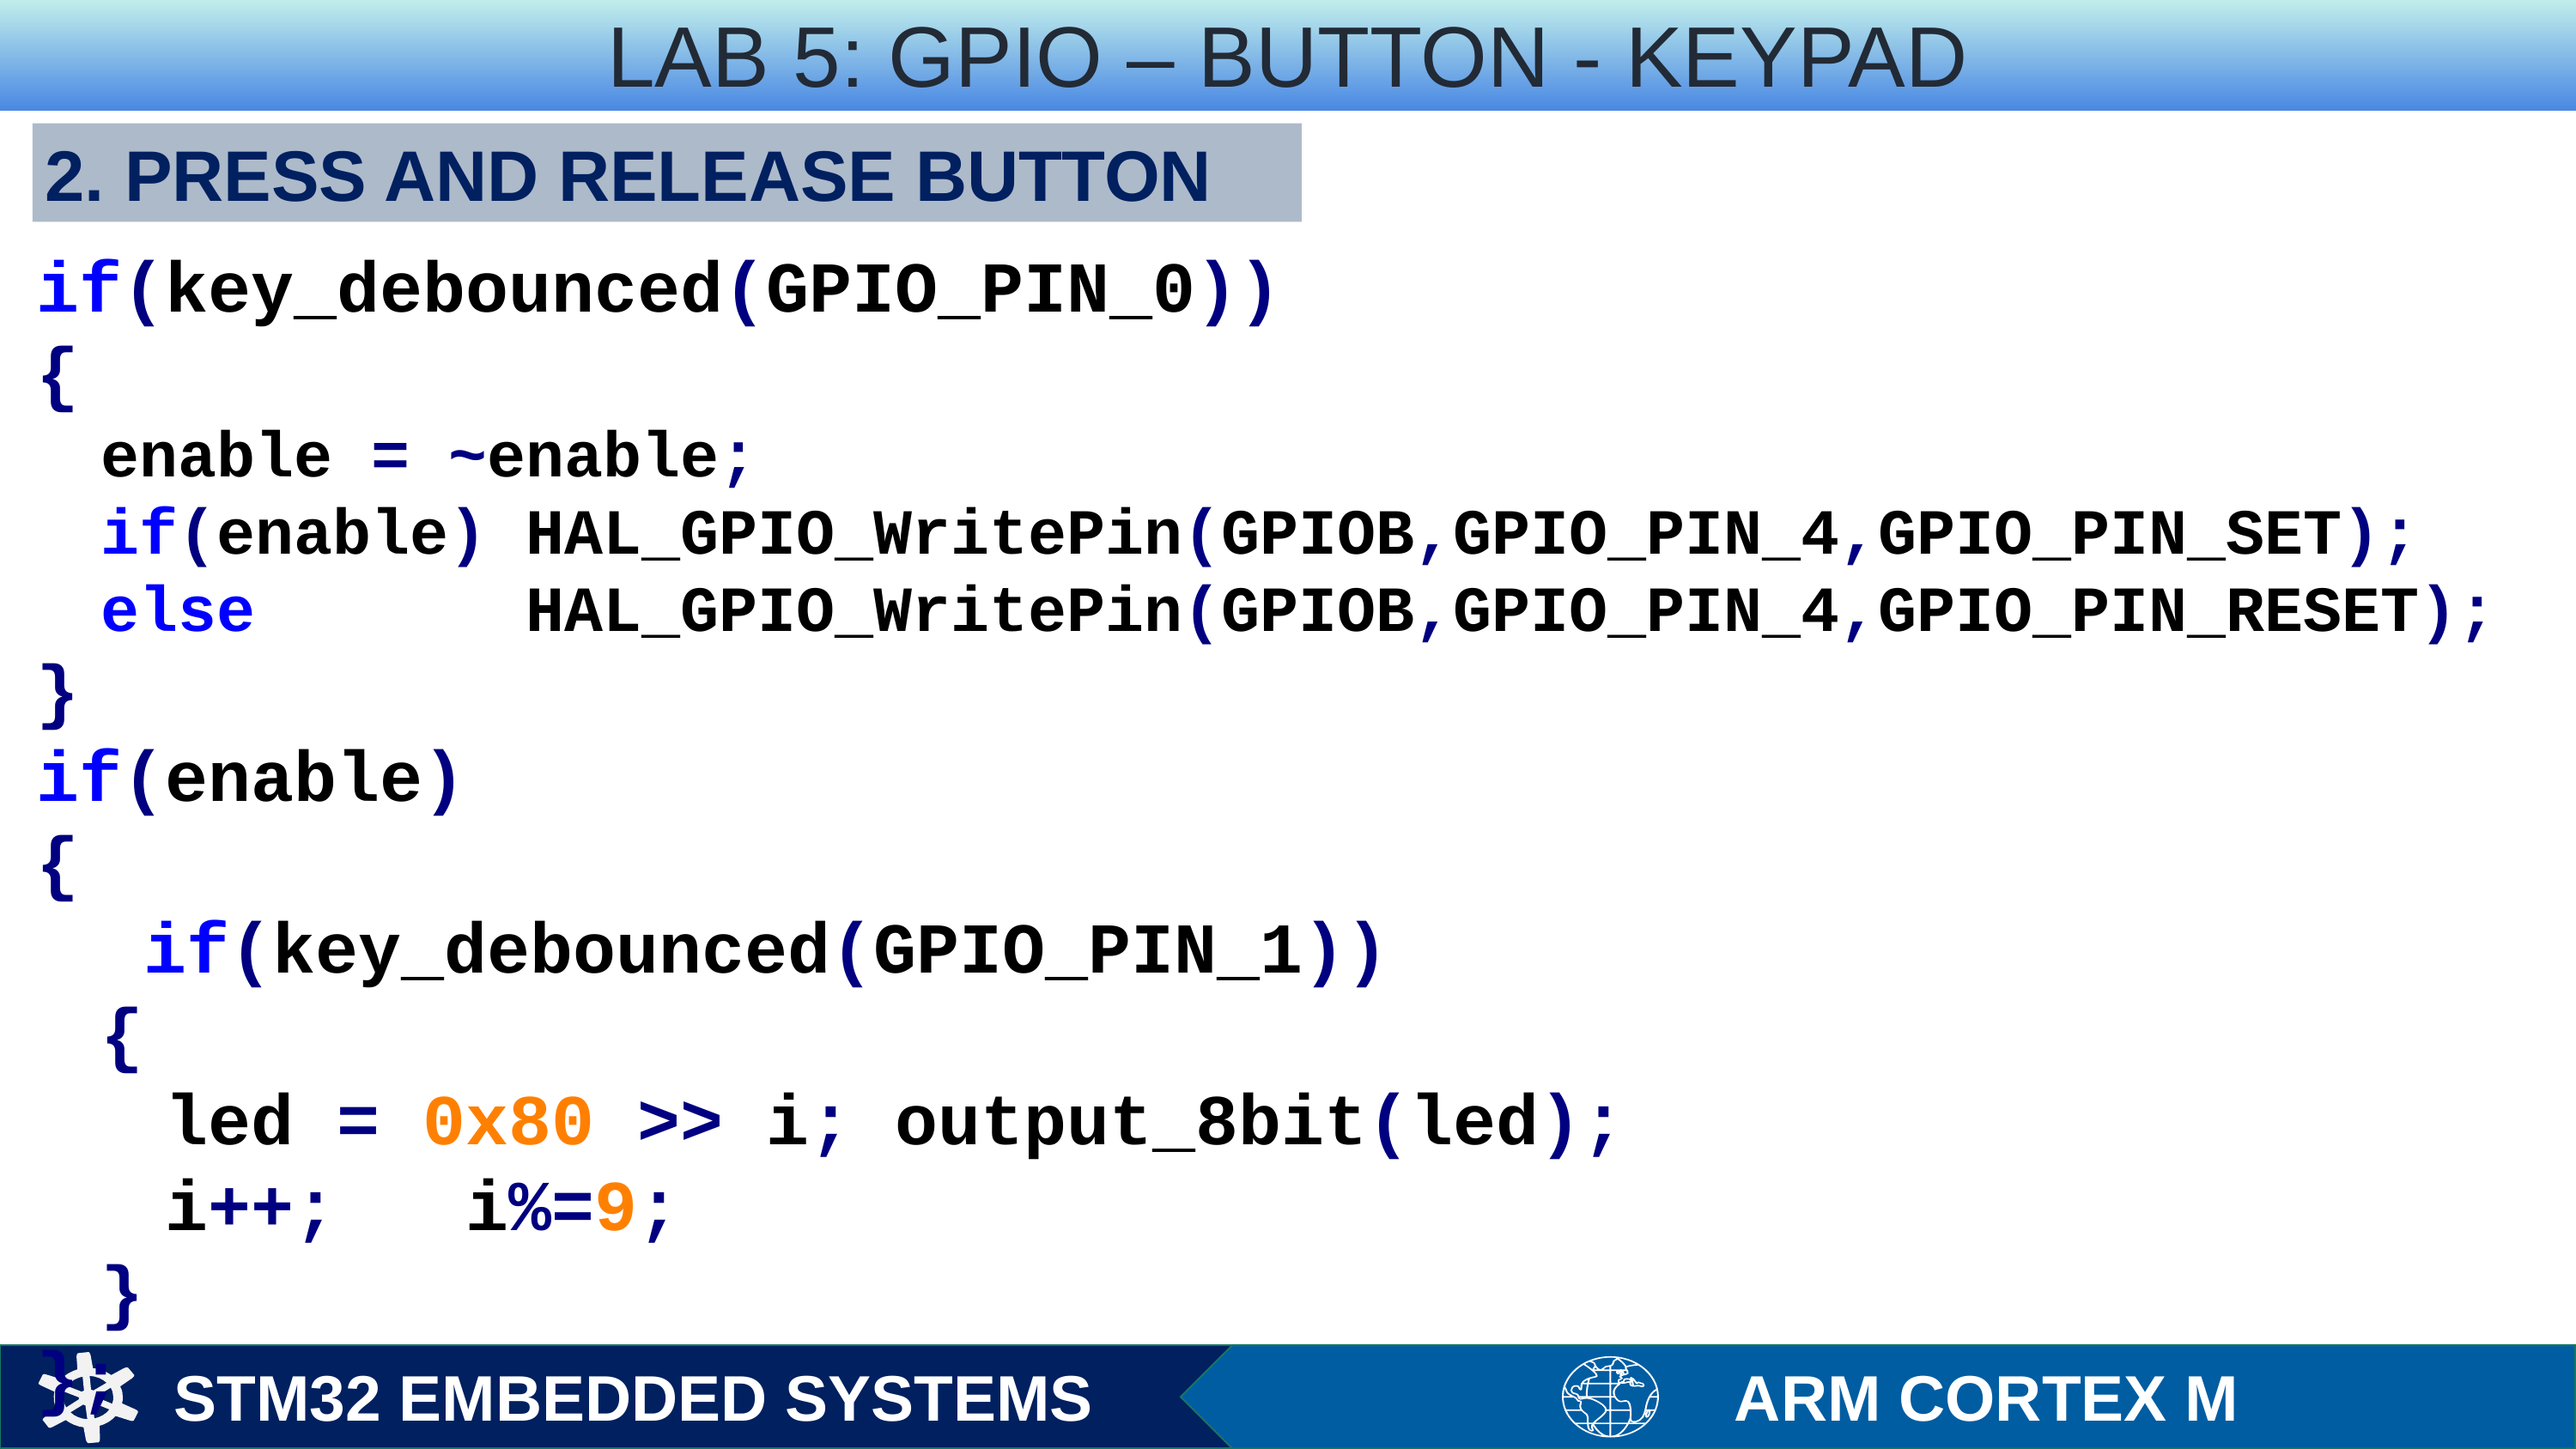

LAB 5: GPIO – BUTTON - KEYPAD

2. PRESS AND RELEASE BUTTON

if(key_debounced(GPIO_PIN_0))
{
enable = ~enable;
if(enable) HAL_GPIO_WritePin(GPIOB,GPIO_PIN_4,GPIO_PIN_SET);
else       HAL_GPIO_WritePin(GPIOB,GPIO_PIN_4,GPIO_PIN_RESET);
}
if(enable)
{
 if(key_debounced(GPIO_PIN_1))
{
led = 0x80 >> i; output_8bit(led);
i++;   i%=9;
}
};

STM32 EMBEDDED SYSTEMS
ARM CORTEX M